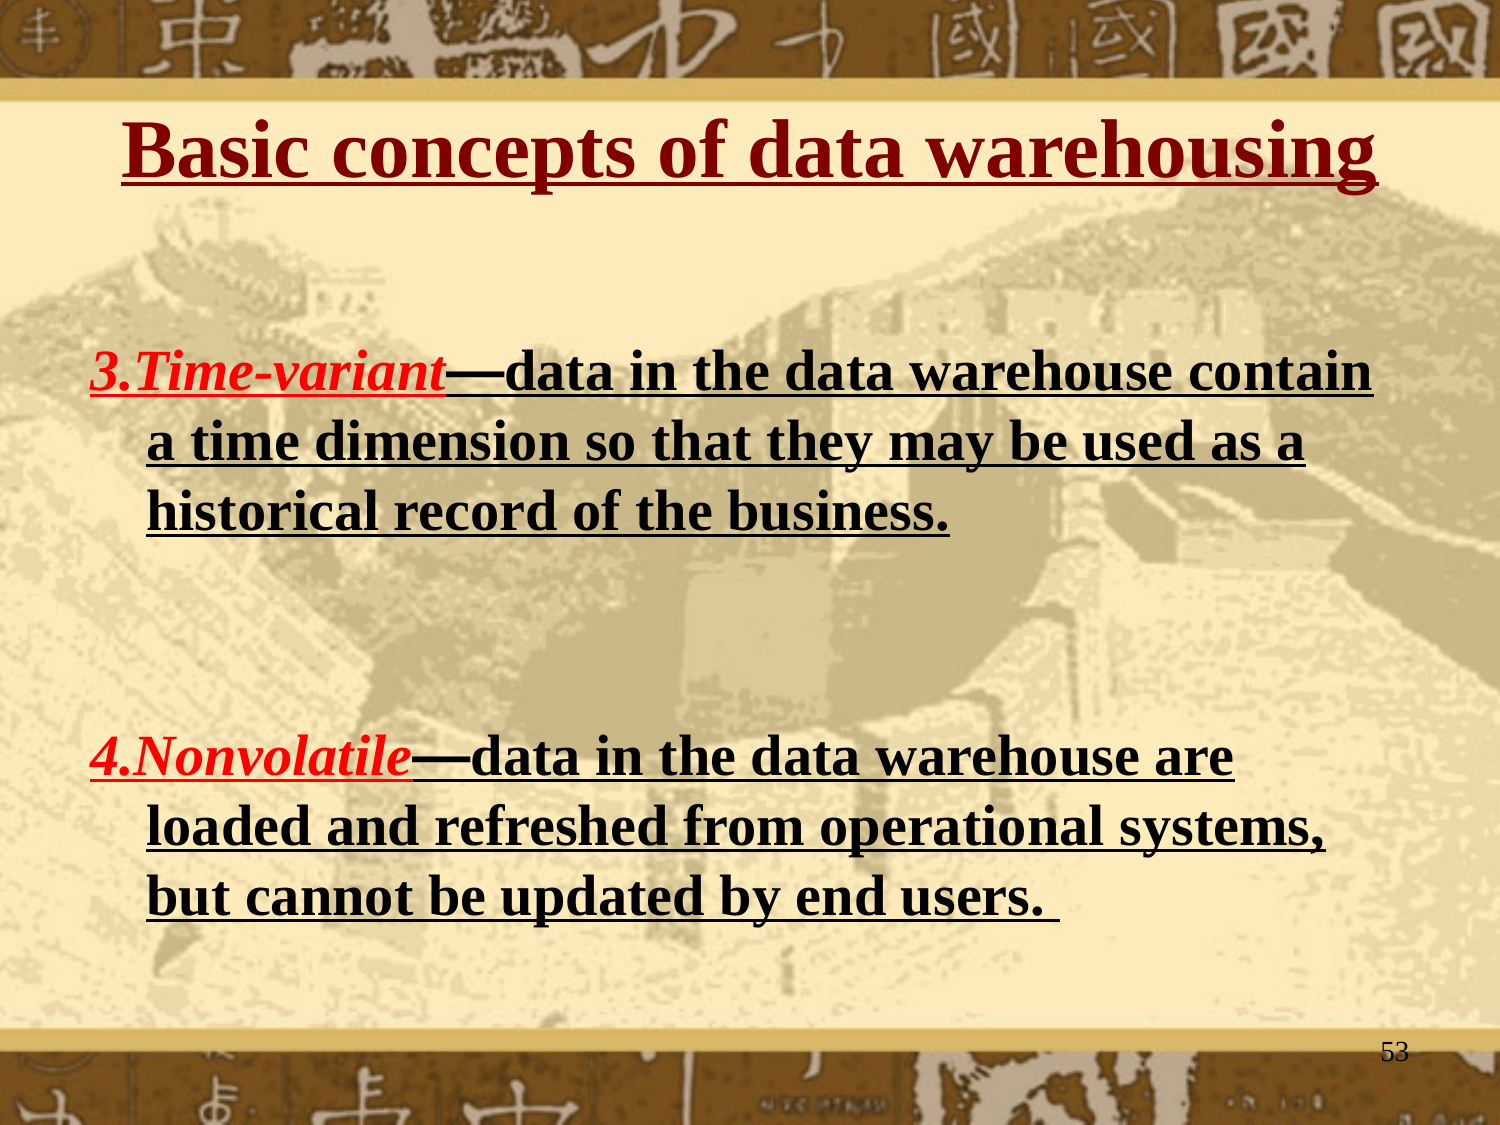

# Basic concepts of data warehousing
3.Time-variant—data in the data warehouse contain a time dimension so that they may be used as a historical record of the business.

4.Nonvolatile—data in the data warehouse are loaded and refreshed from operational systems, but cannot be updated by end users.

53